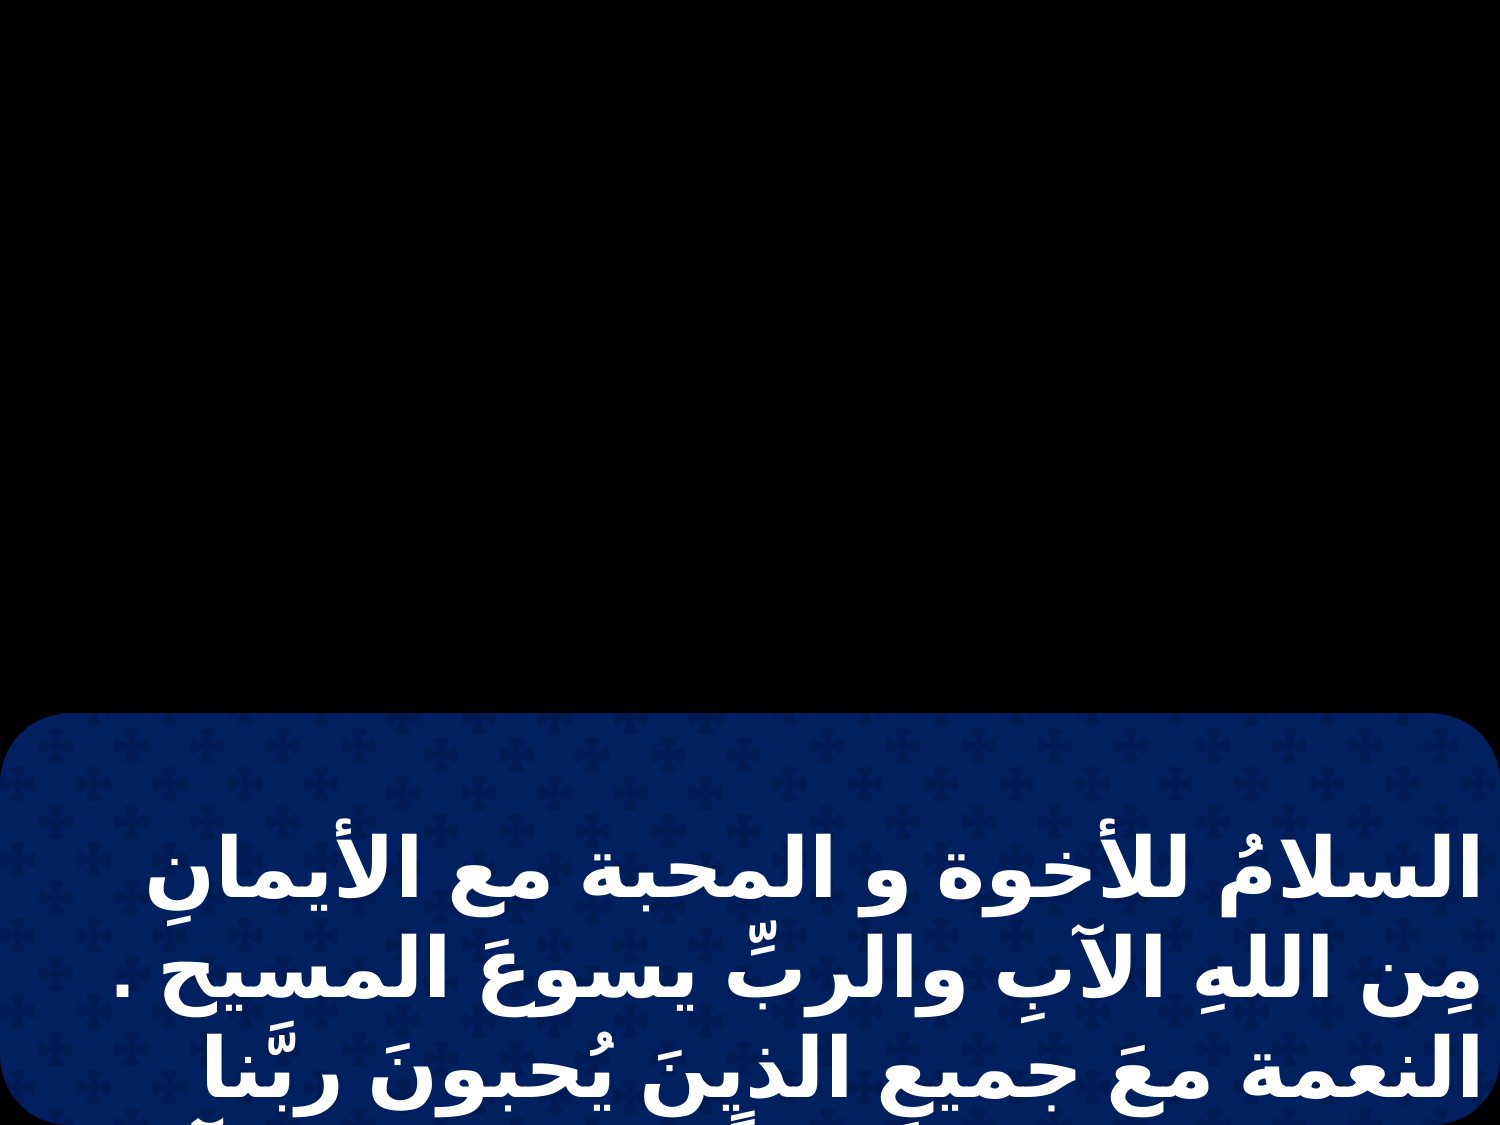

السلامُ للأخوة و المحبة مع الأيمانِ مِن اللهِ الآبِ والربِّ يسوعَ المسيح . النعمة معَ جميعِ الذينَ يُحبونَ ربَّنا يسوعَ المسيح حُباً لا فساد فيه آمين .